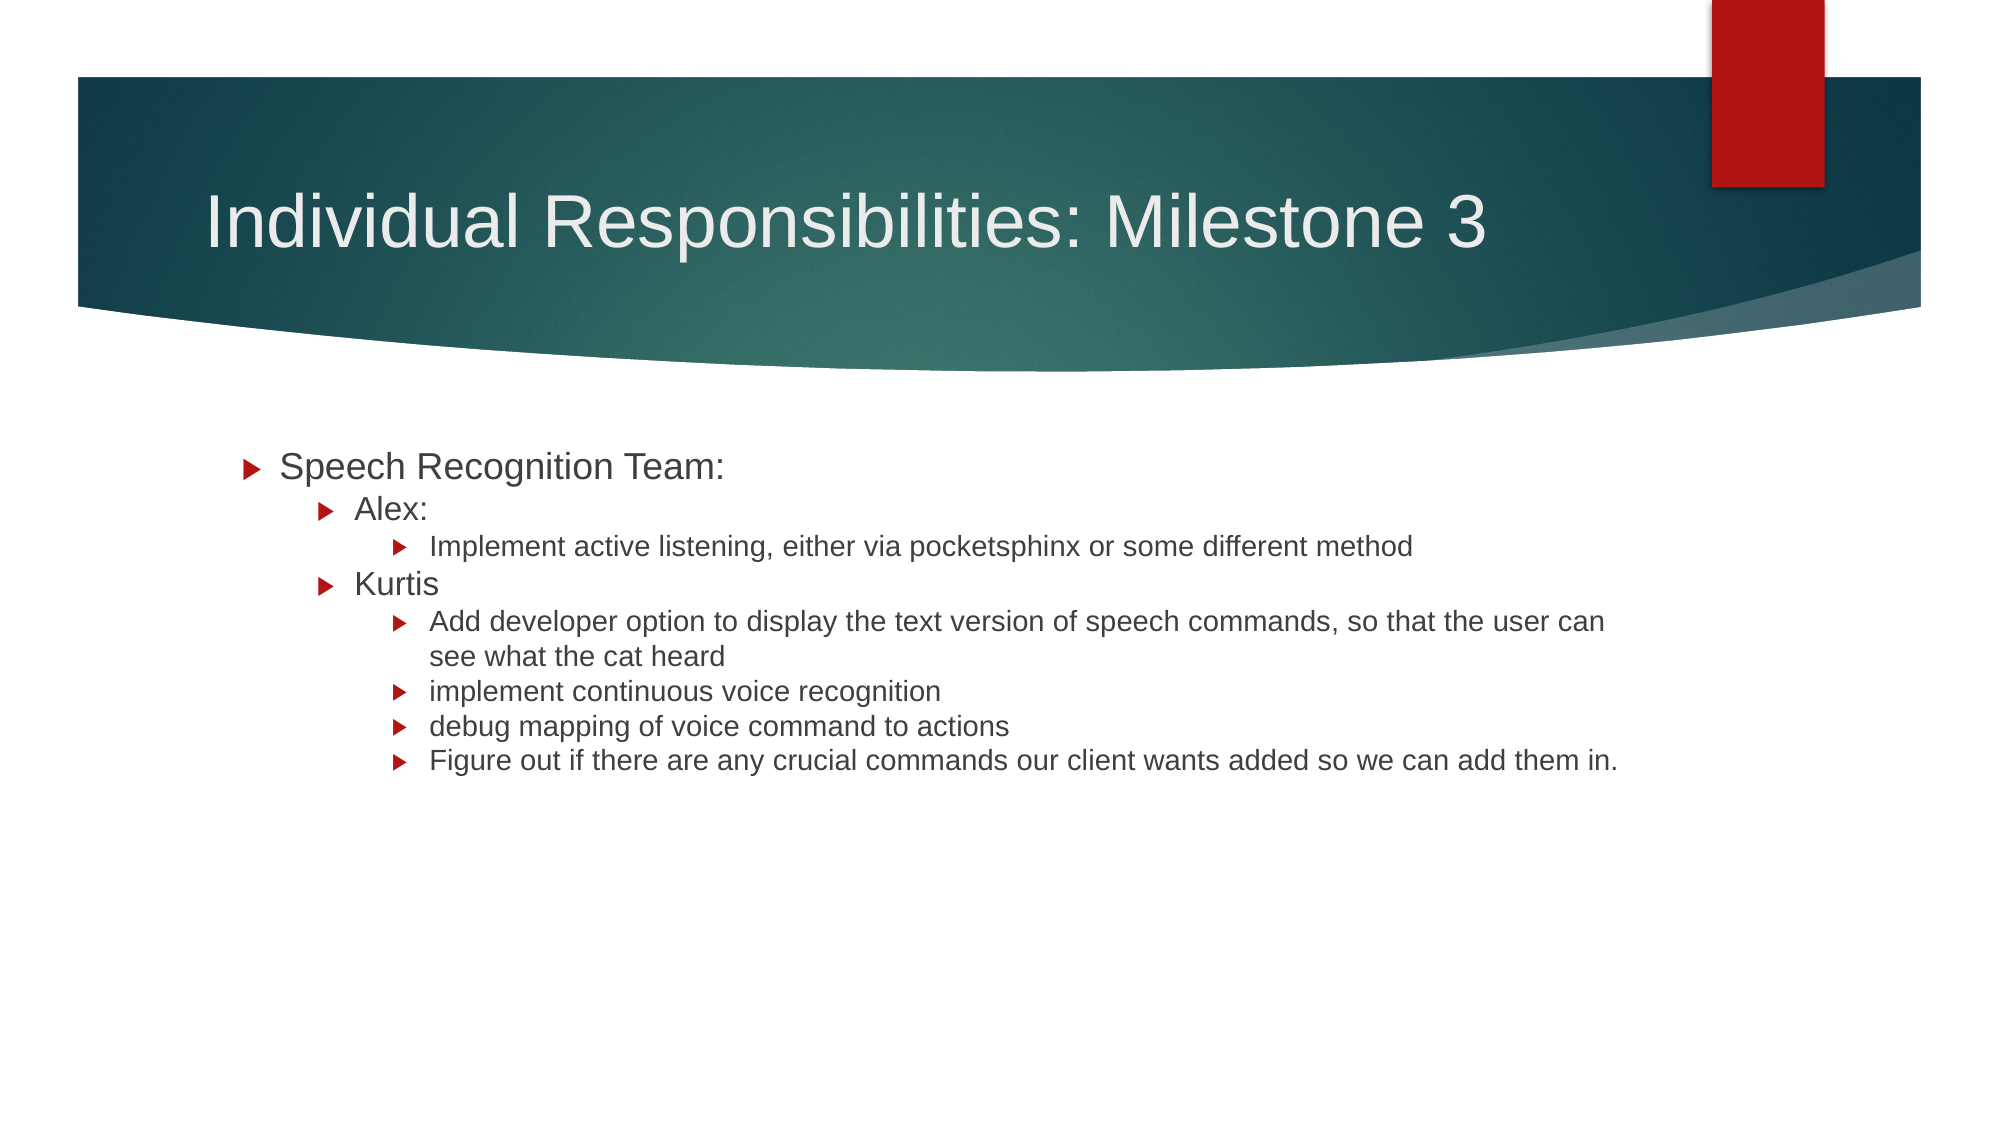

# Individual Responsibilities: Milestone 3
Speech Recognition Team:
Alex:
Implement active listening, either via pocketsphinx or some different method
Kurtis
Add developer option to display the text version of speech commands, so that the user can see what the cat heard
implement continuous voice recognition
debug mapping of voice command to actions
Figure out if there are any crucial commands our client wants added so we can add them in.